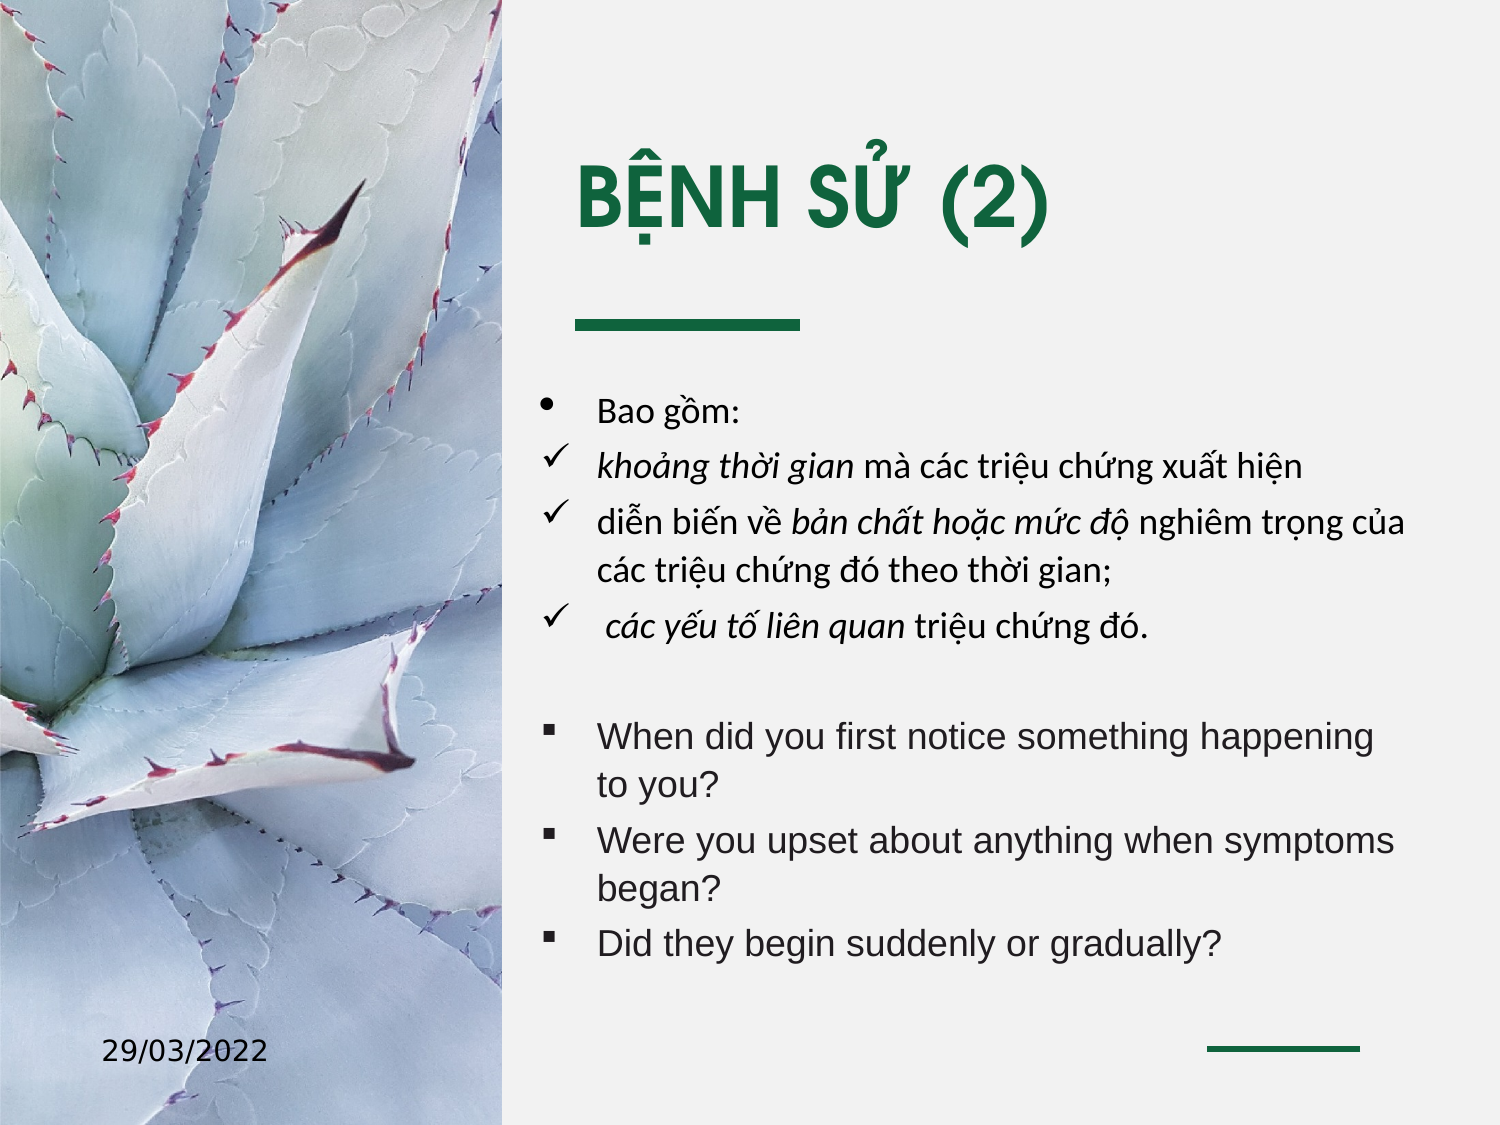

# BỆNH SỬ (2)
Bao gồm:
khoảng thời gian mà các triệu chứng xuất hiện
diễn biến về bản chất hoặc mức độ nghiêm trọng của các triệu chứng đó theo thời gian;
 các yếu tố liên quan triệu chứng đó.

When did you first notice something happening
to you?
Were you upset about anything when symptoms began?
Did they begin suddenly or gradually?

29/03/2022